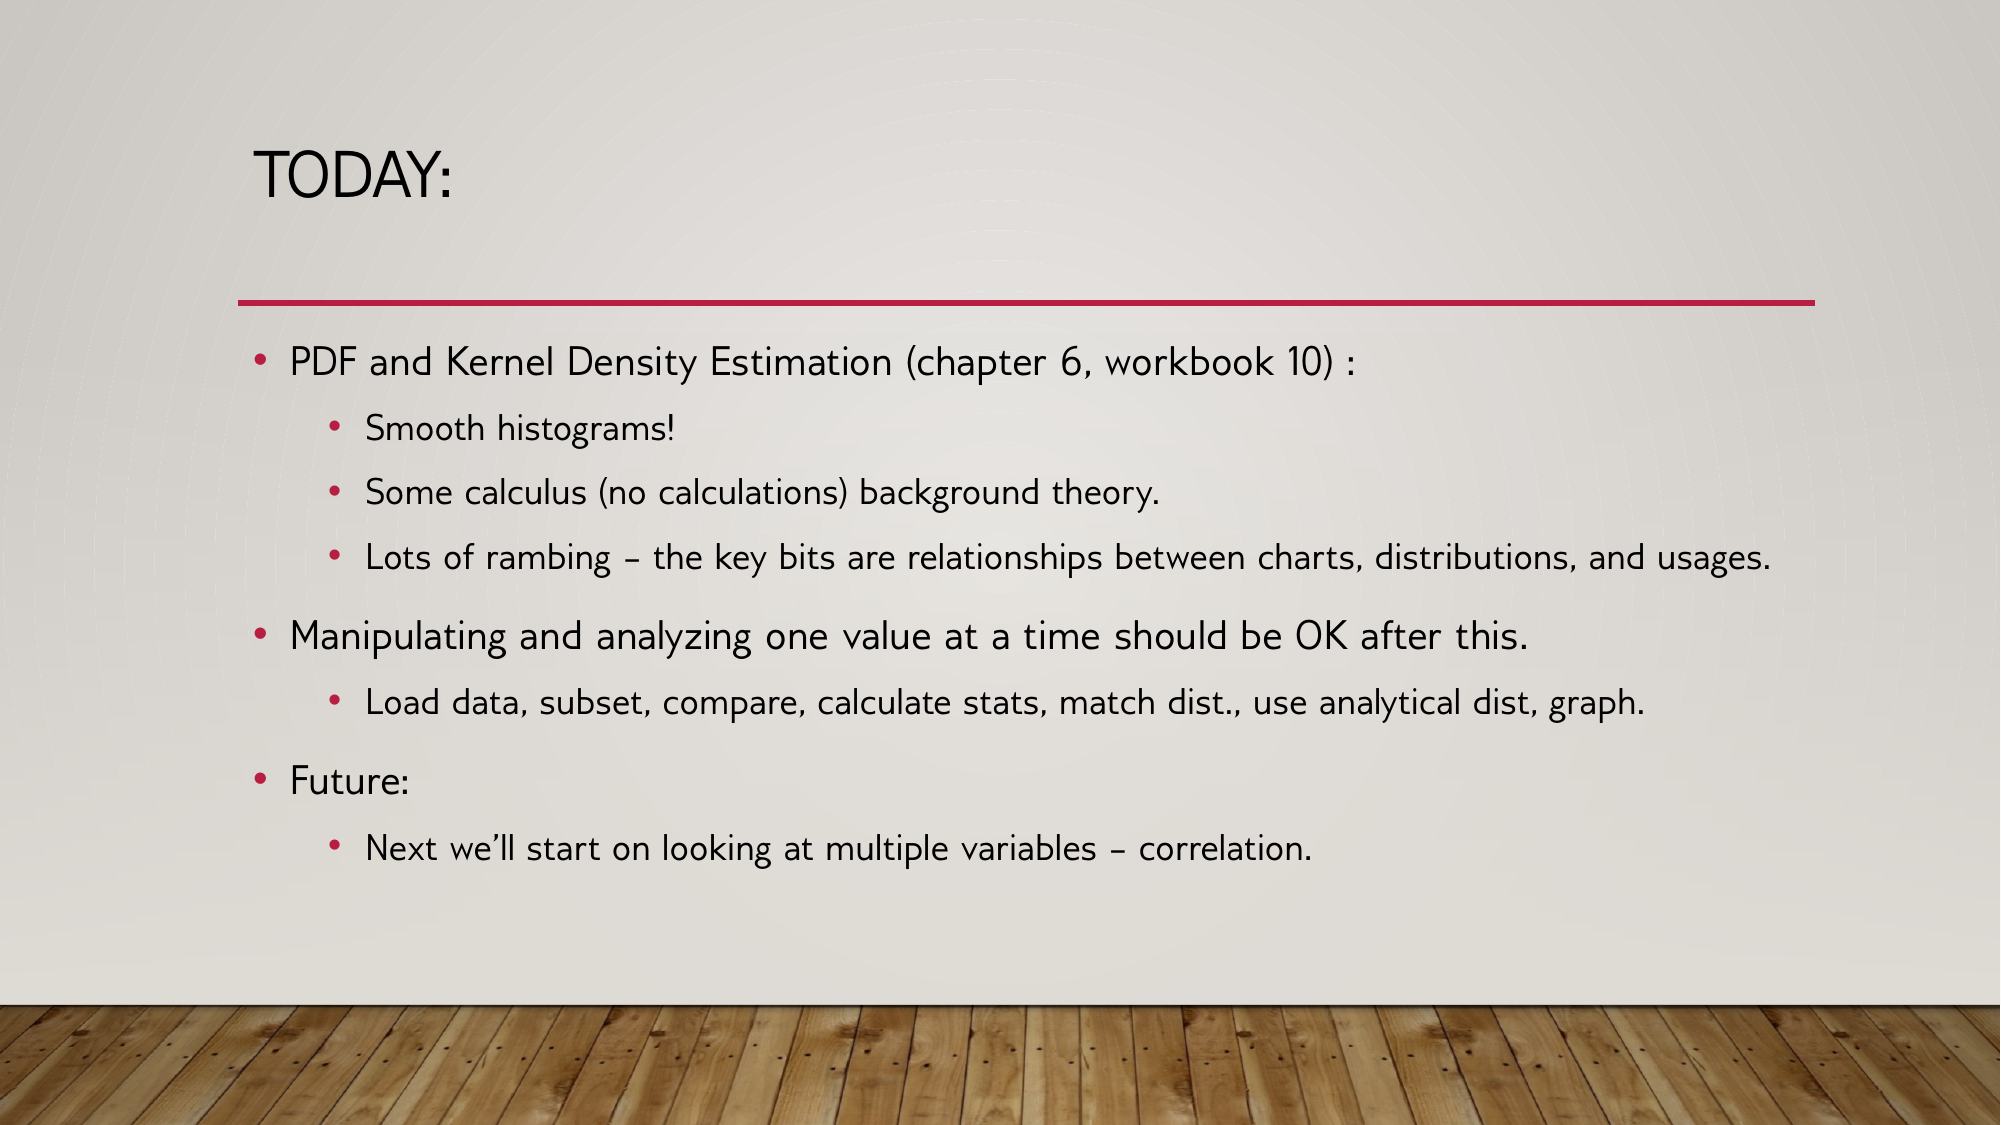

# Today:
PDF and Kernel Density Estimation (chapter 6, workbook 10) :
Smooth histograms!
Some calculus (no calculations) background theory.
Lots of rambing – the key bits are relationships between charts, distributions, and usages.
Manipulating and analyzing one value at a time should be OK after this.
Load data, subset, compare, calculate stats, match dist., use analytical dist, graph.
Future:
Next we’ll start on looking at multiple variables – correlation.